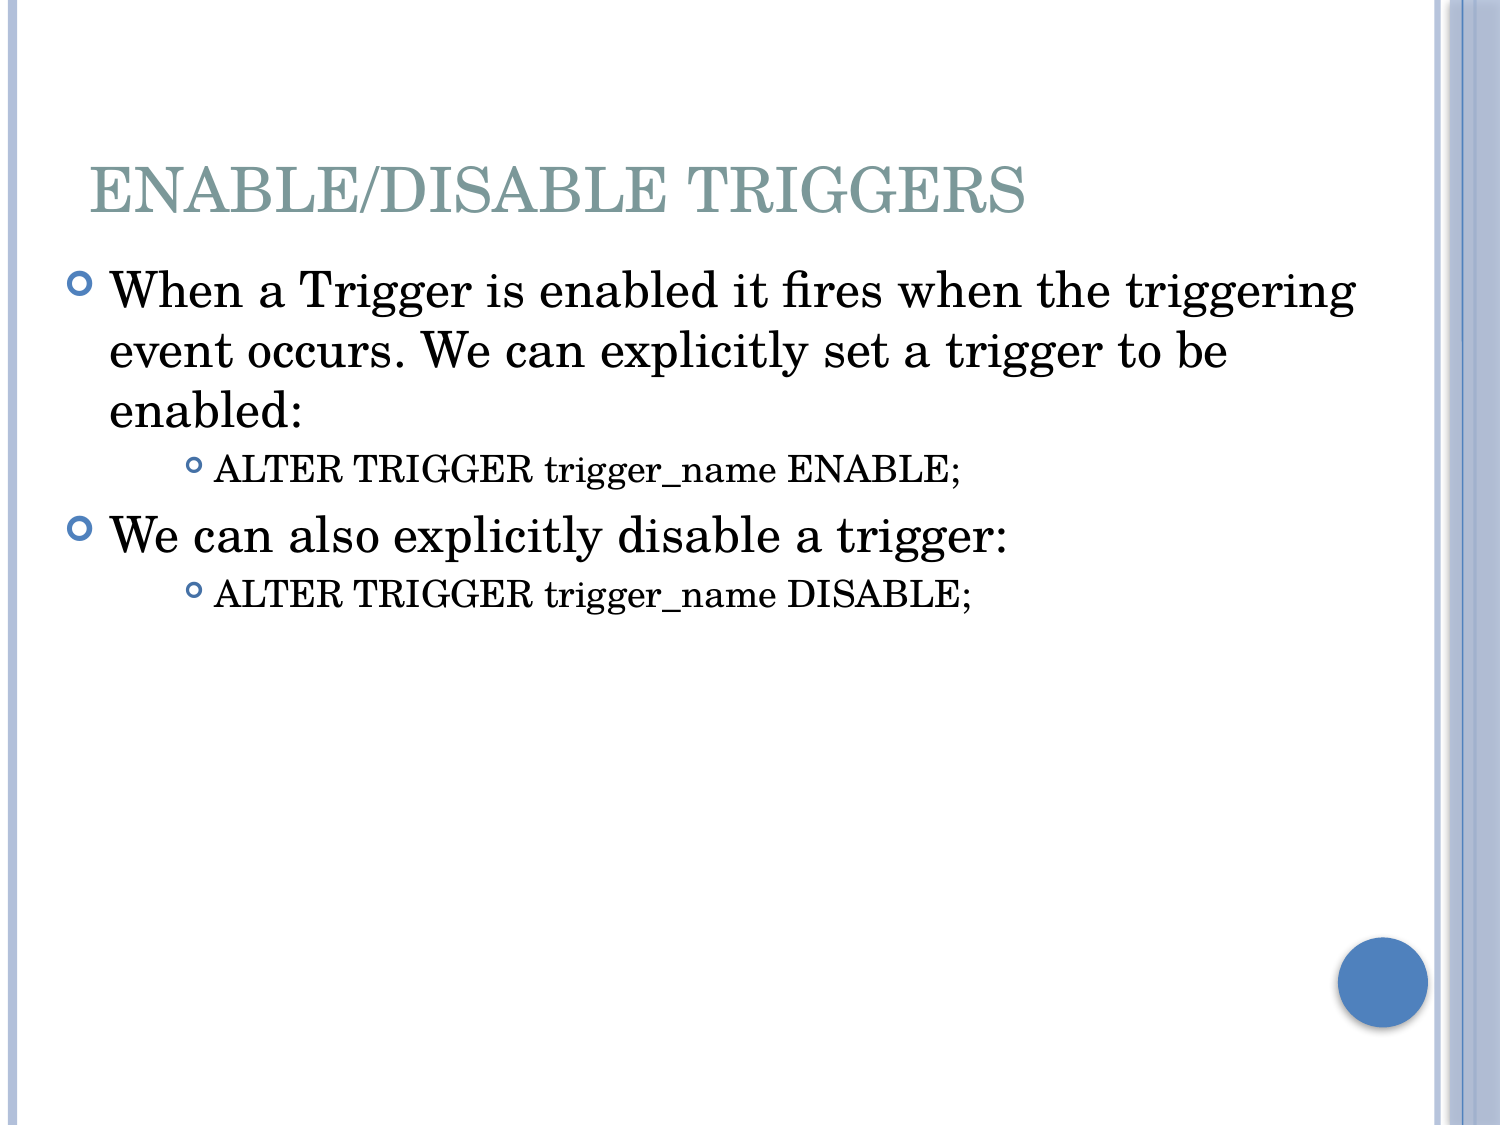

# ENABLE/DISABLE Triggers
When a Trigger is enabled it fires when the triggering event occurs. We can explicitly set a trigger to be enabled:
ALTER TRIGGER trigger_name ENABLE;
We can also explicitly disable a trigger:
ALTER TRIGGER trigger_name DISABLE;